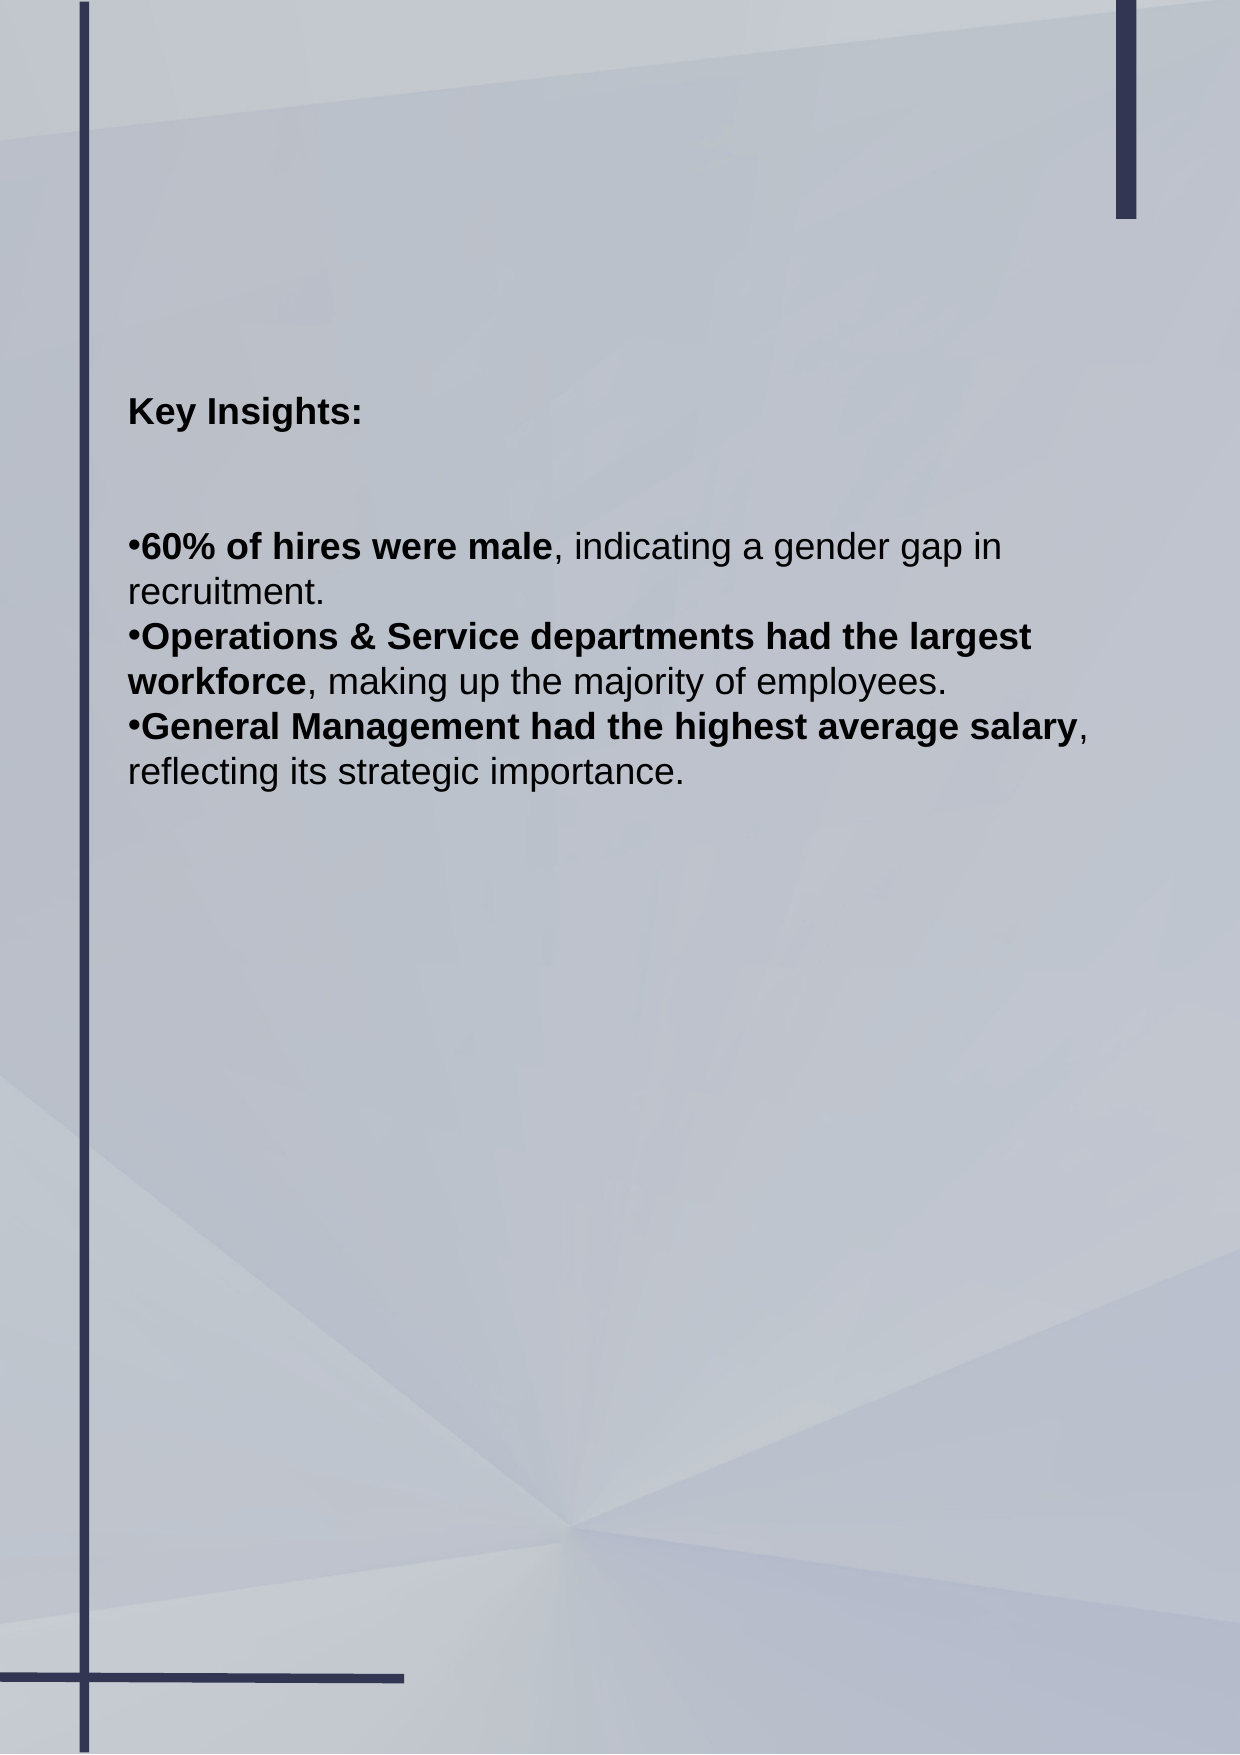

Key Insights:

60% of hires were male, indicating a gender gap in recruitment.
Operations & Service departments had the largest workforce, making up the majority of employees.
General Management had the highest average salary, reflecting its strategic importance.